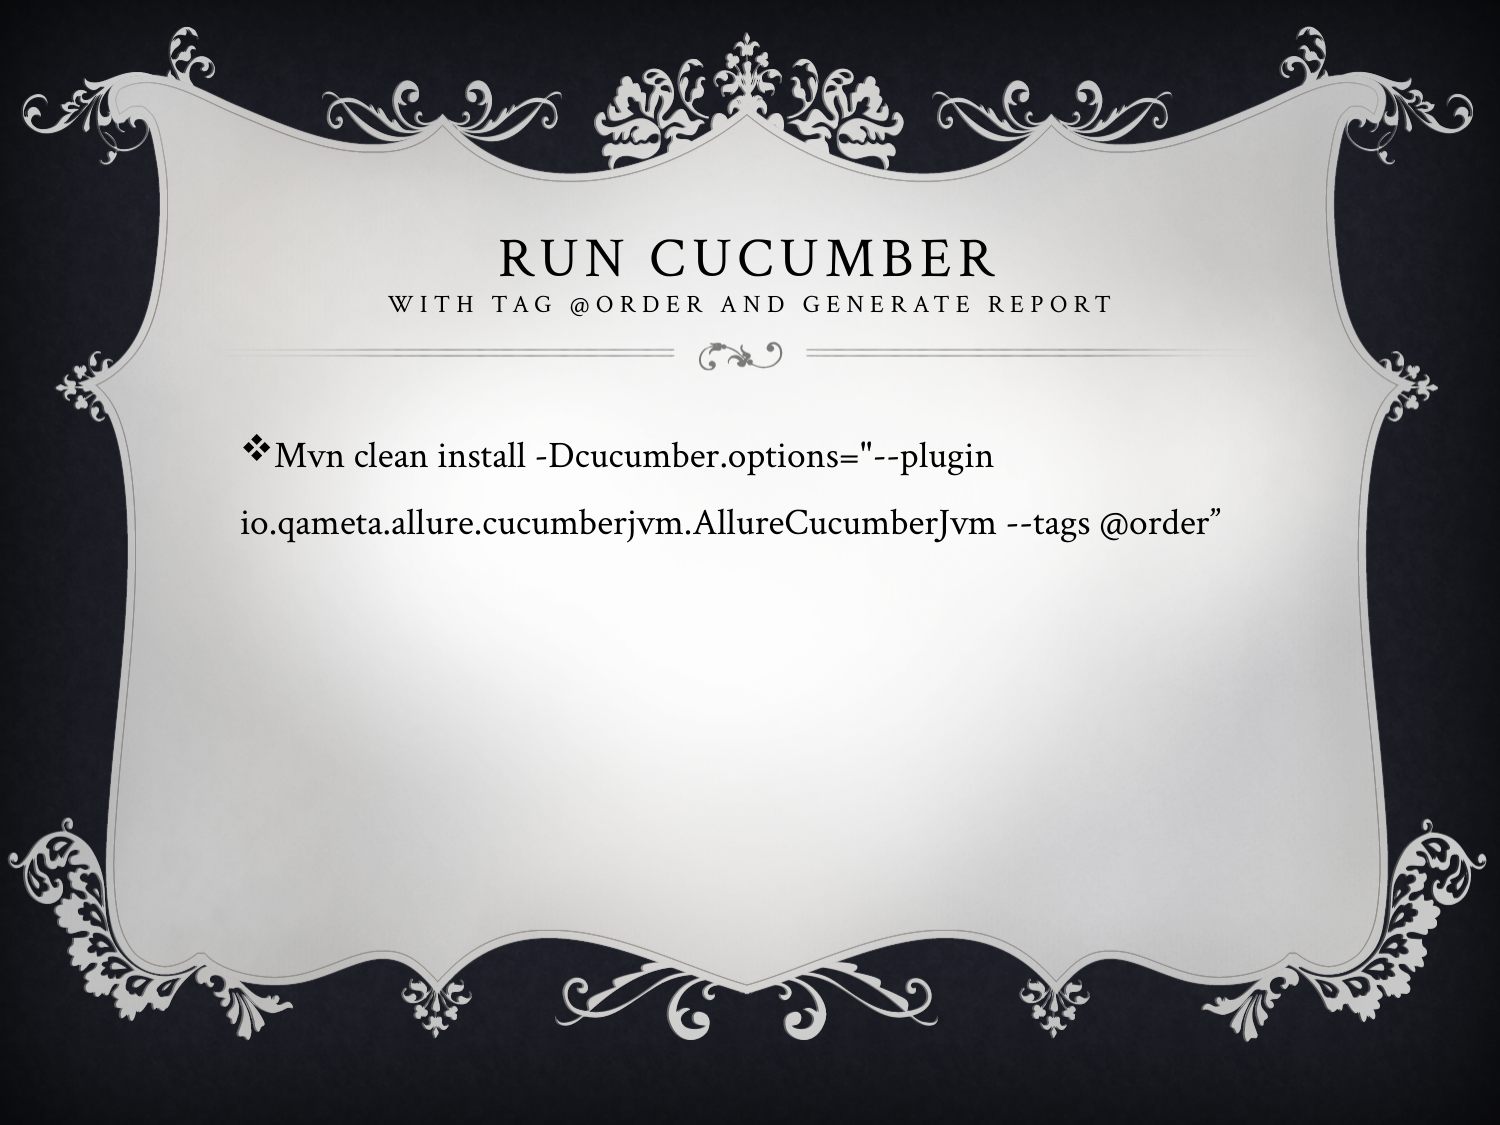

# RUN CUCUMBER with tag @order AND GENERATE REPORT
Mvn clean install -Dcucumber.options="--plugin io.qameta.allure.cucumberjvm.AllureCucumberJvm --tags @order”